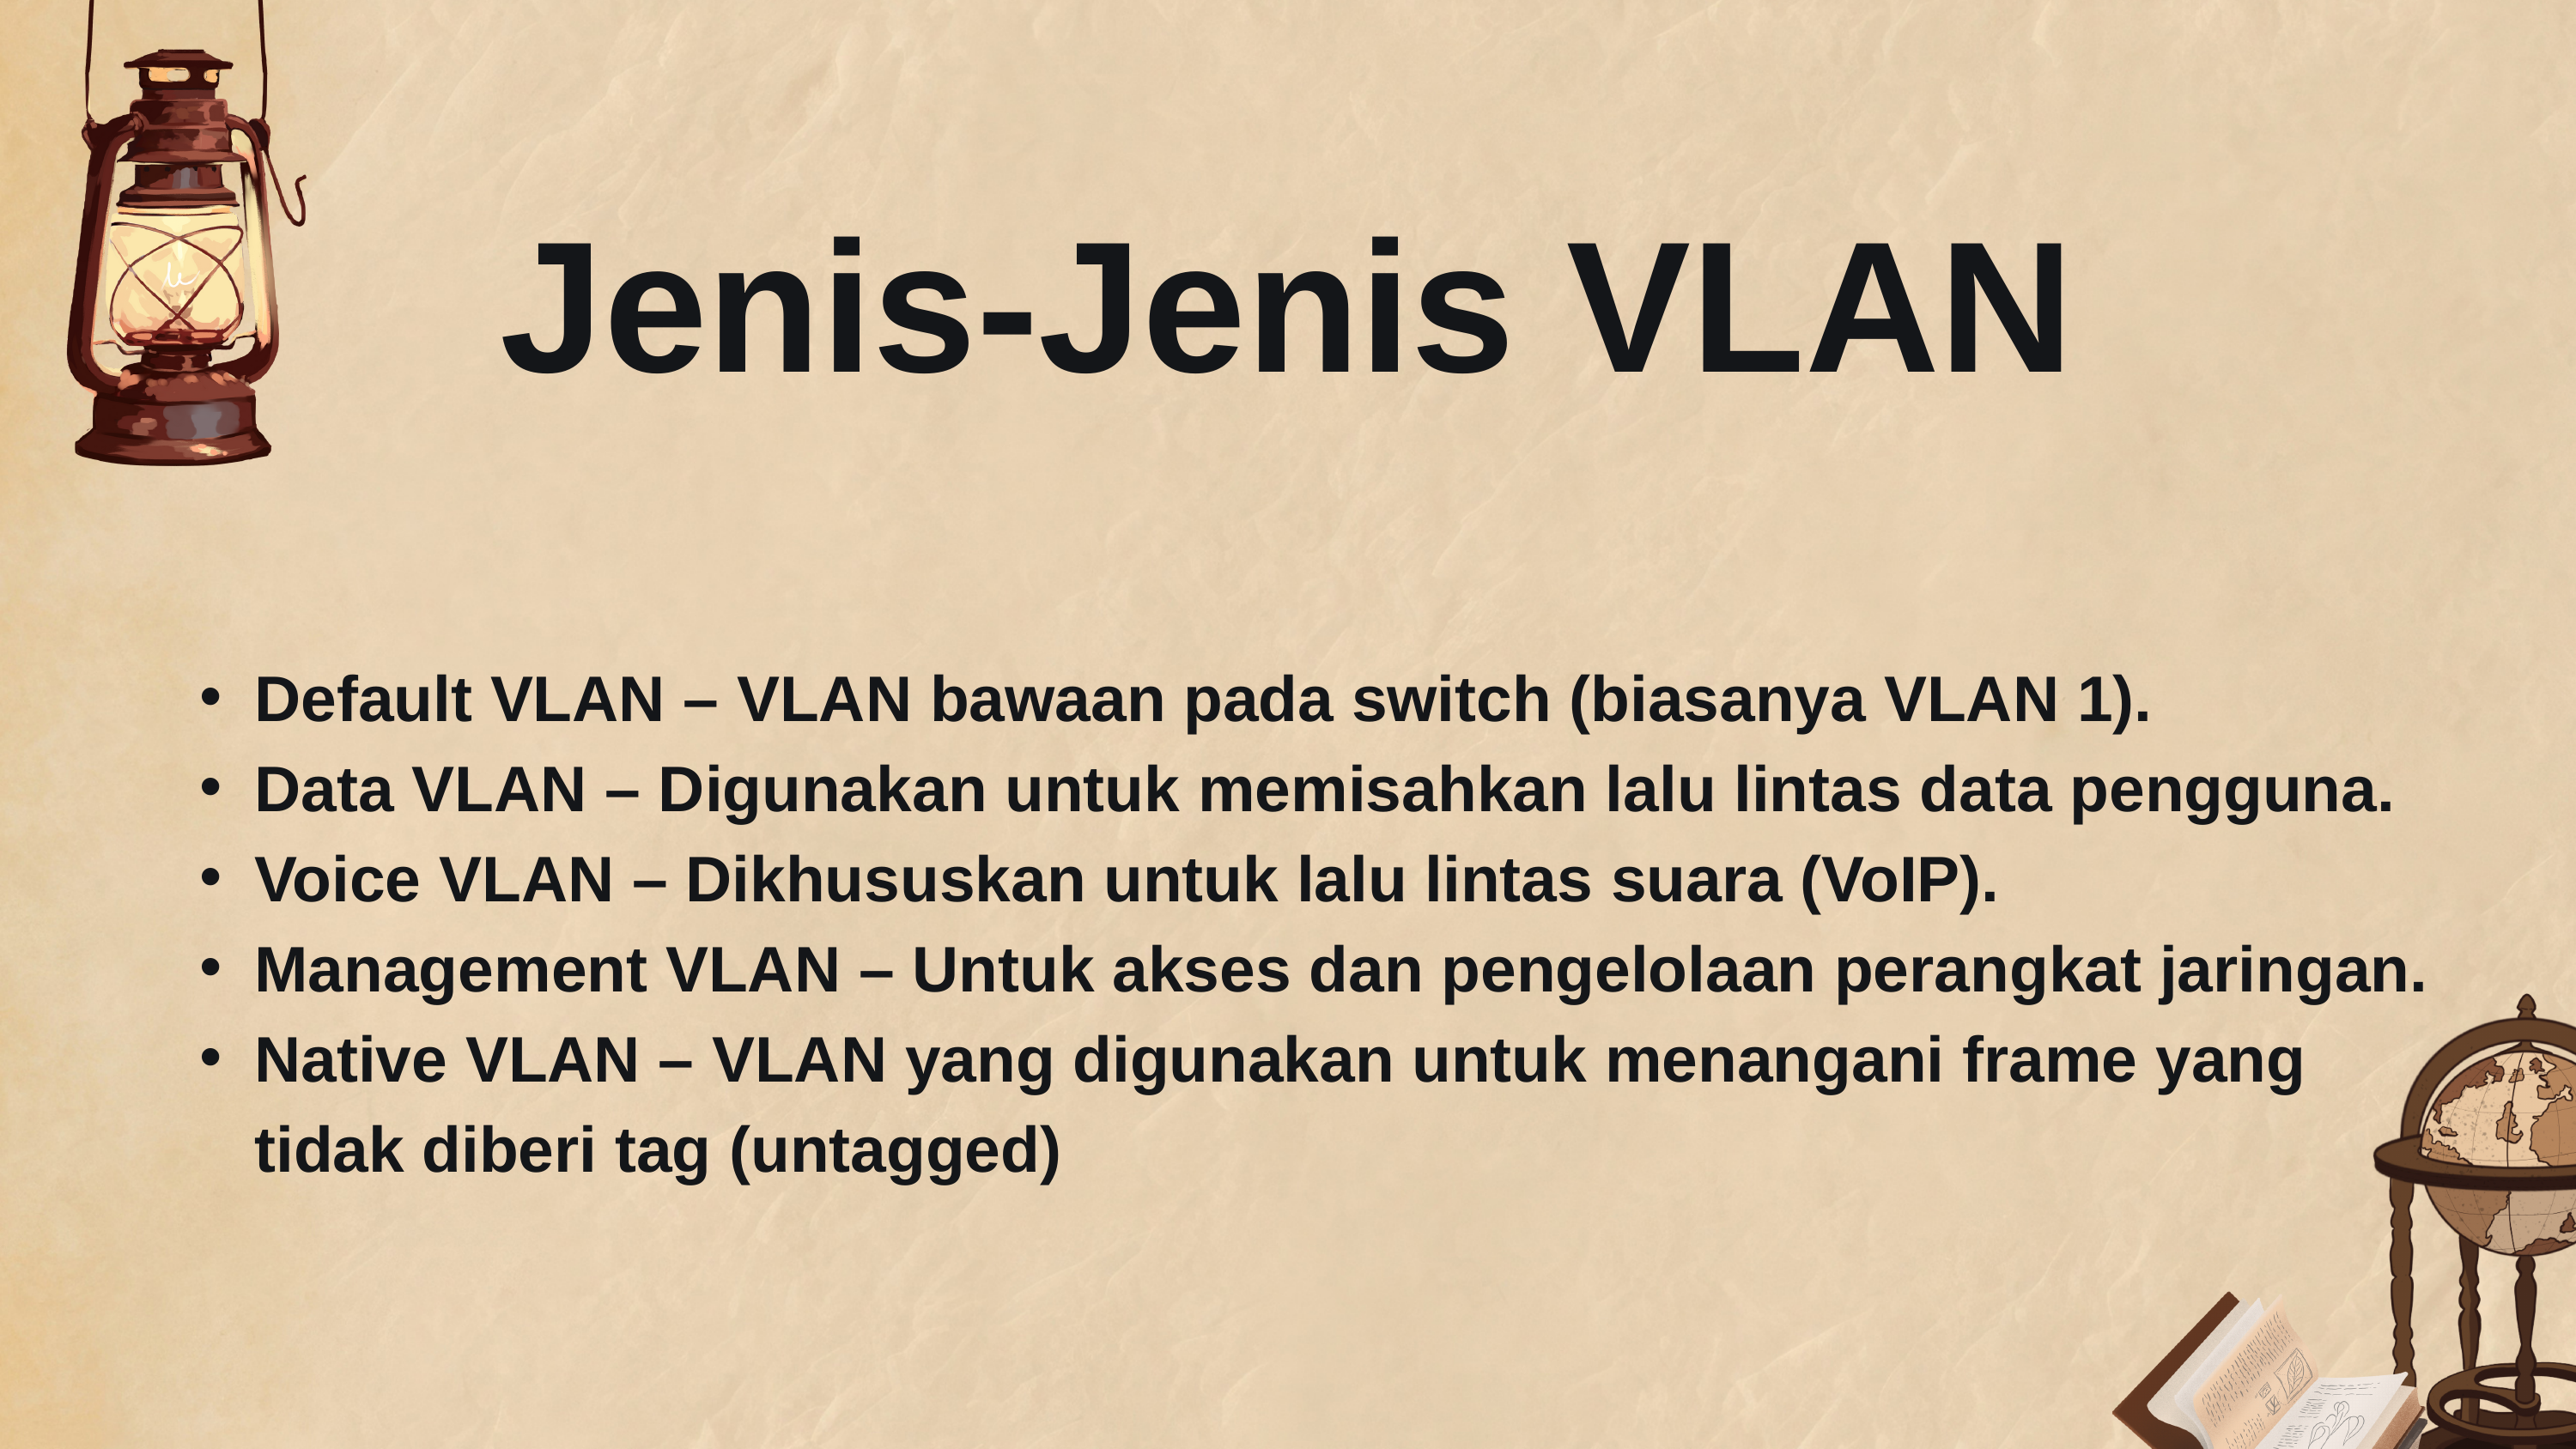

Jenis-Jenis VLAN
Default VLAN – VLAN bawaan pada switch (biasanya VLAN 1).
Data VLAN – Digunakan untuk memisahkan lalu lintas data pengguna.
Voice VLAN – Dikhususkan untuk lalu lintas suara (VoIP).
Management VLAN – Untuk akses dan pengelolaan perangkat jaringan.
Native VLAN – VLAN yang digunakan untuk menangani frame yang tidak diberi tag (untagged)